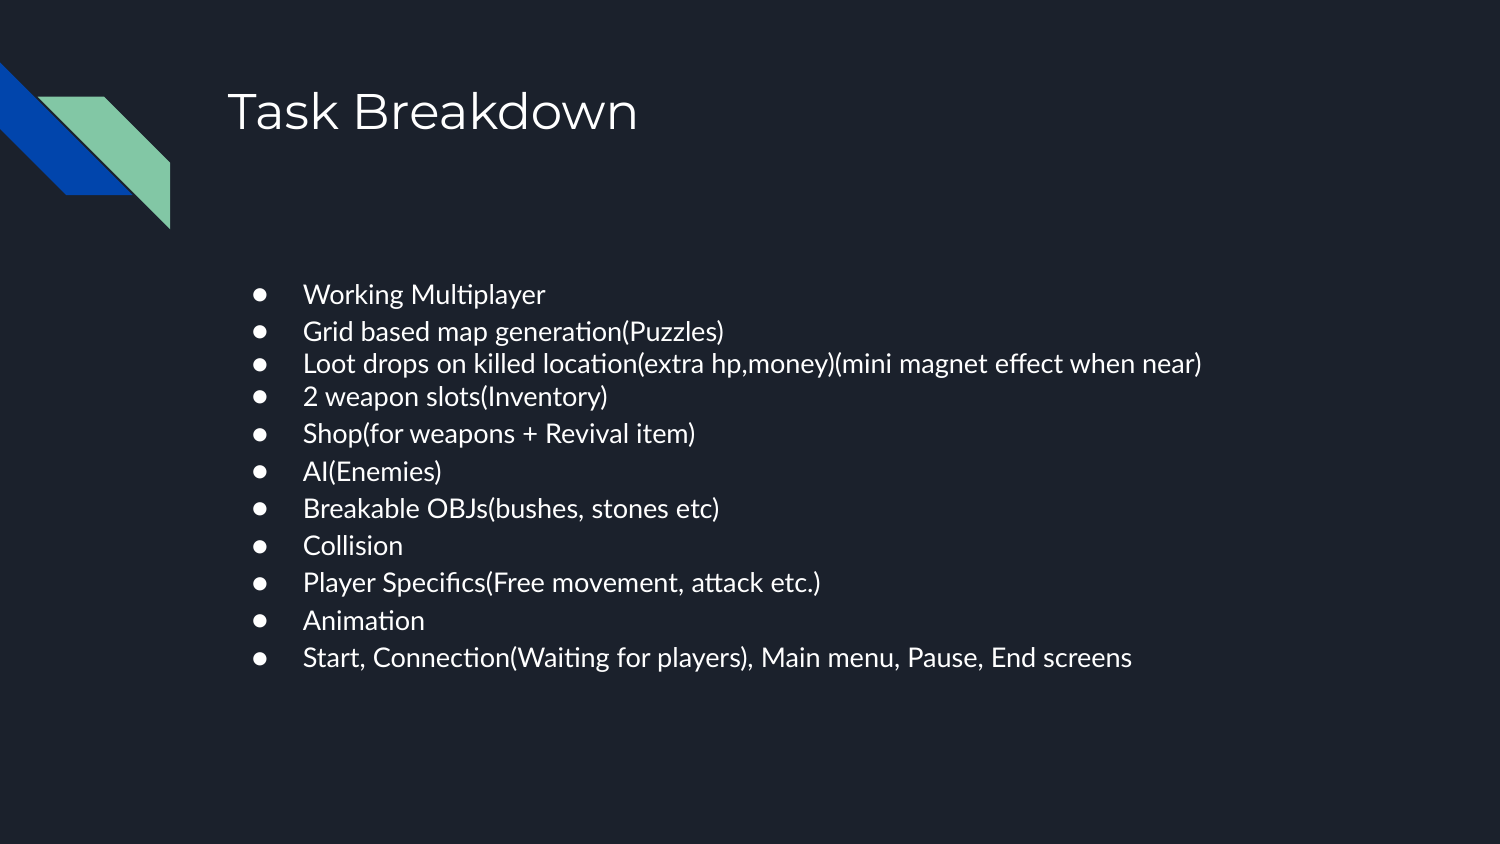

# Task Breakdown
Working Multiplayer
Grid based map generation(Puzzles)
Loot drops on killed location(extra hp,money)(mini magnet effect when near)
2 weapon slots(Inventory)
Shop(for weapons + Revival item)
AI(Enemies)
Breakable OBJs(bushes, stones etc)
Collision
Player Specifics(Free movement, attack etc.)
Animation
Start, Connection(Waiting for players), Main menu, Pause, End screens